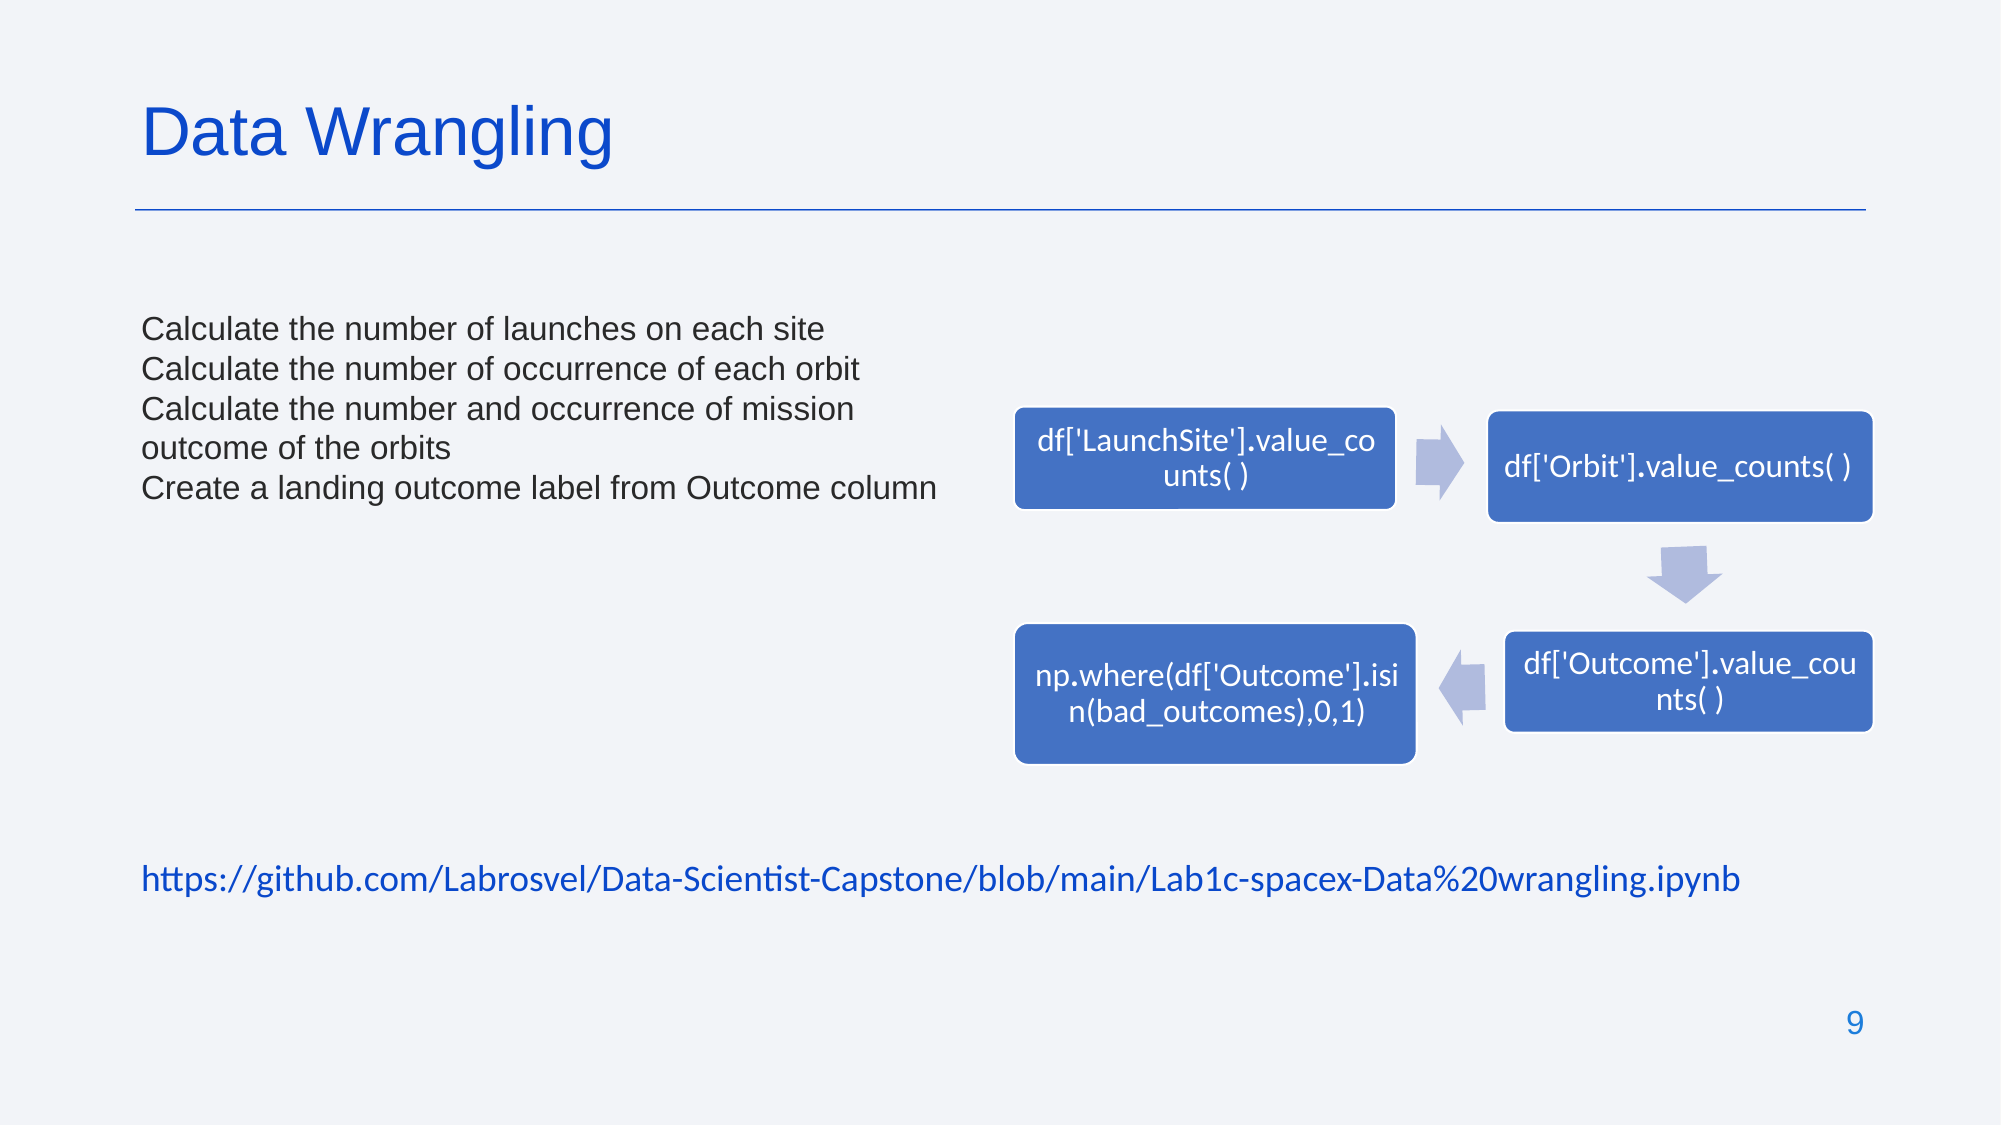

Data Wrangling
Calculate the number of launches on each site
Calculate the number of occurrence of each orbit
Calculate the number and occurrence of mission outcome of the orbits
Create a landing outcome label from Outcome column

df['LaunchSite'].value_counts( )

df['Orbit'].value_counts( )

df['Outcome'].value_counts( )

np.where(df['Outcome'].isin(bad_outcomes),0,1)
https://github.com/Labrosvel/Data-Scientist-Capstone/blob/main/Lab1c-spacex-Data%20wrangling.ipynb
9